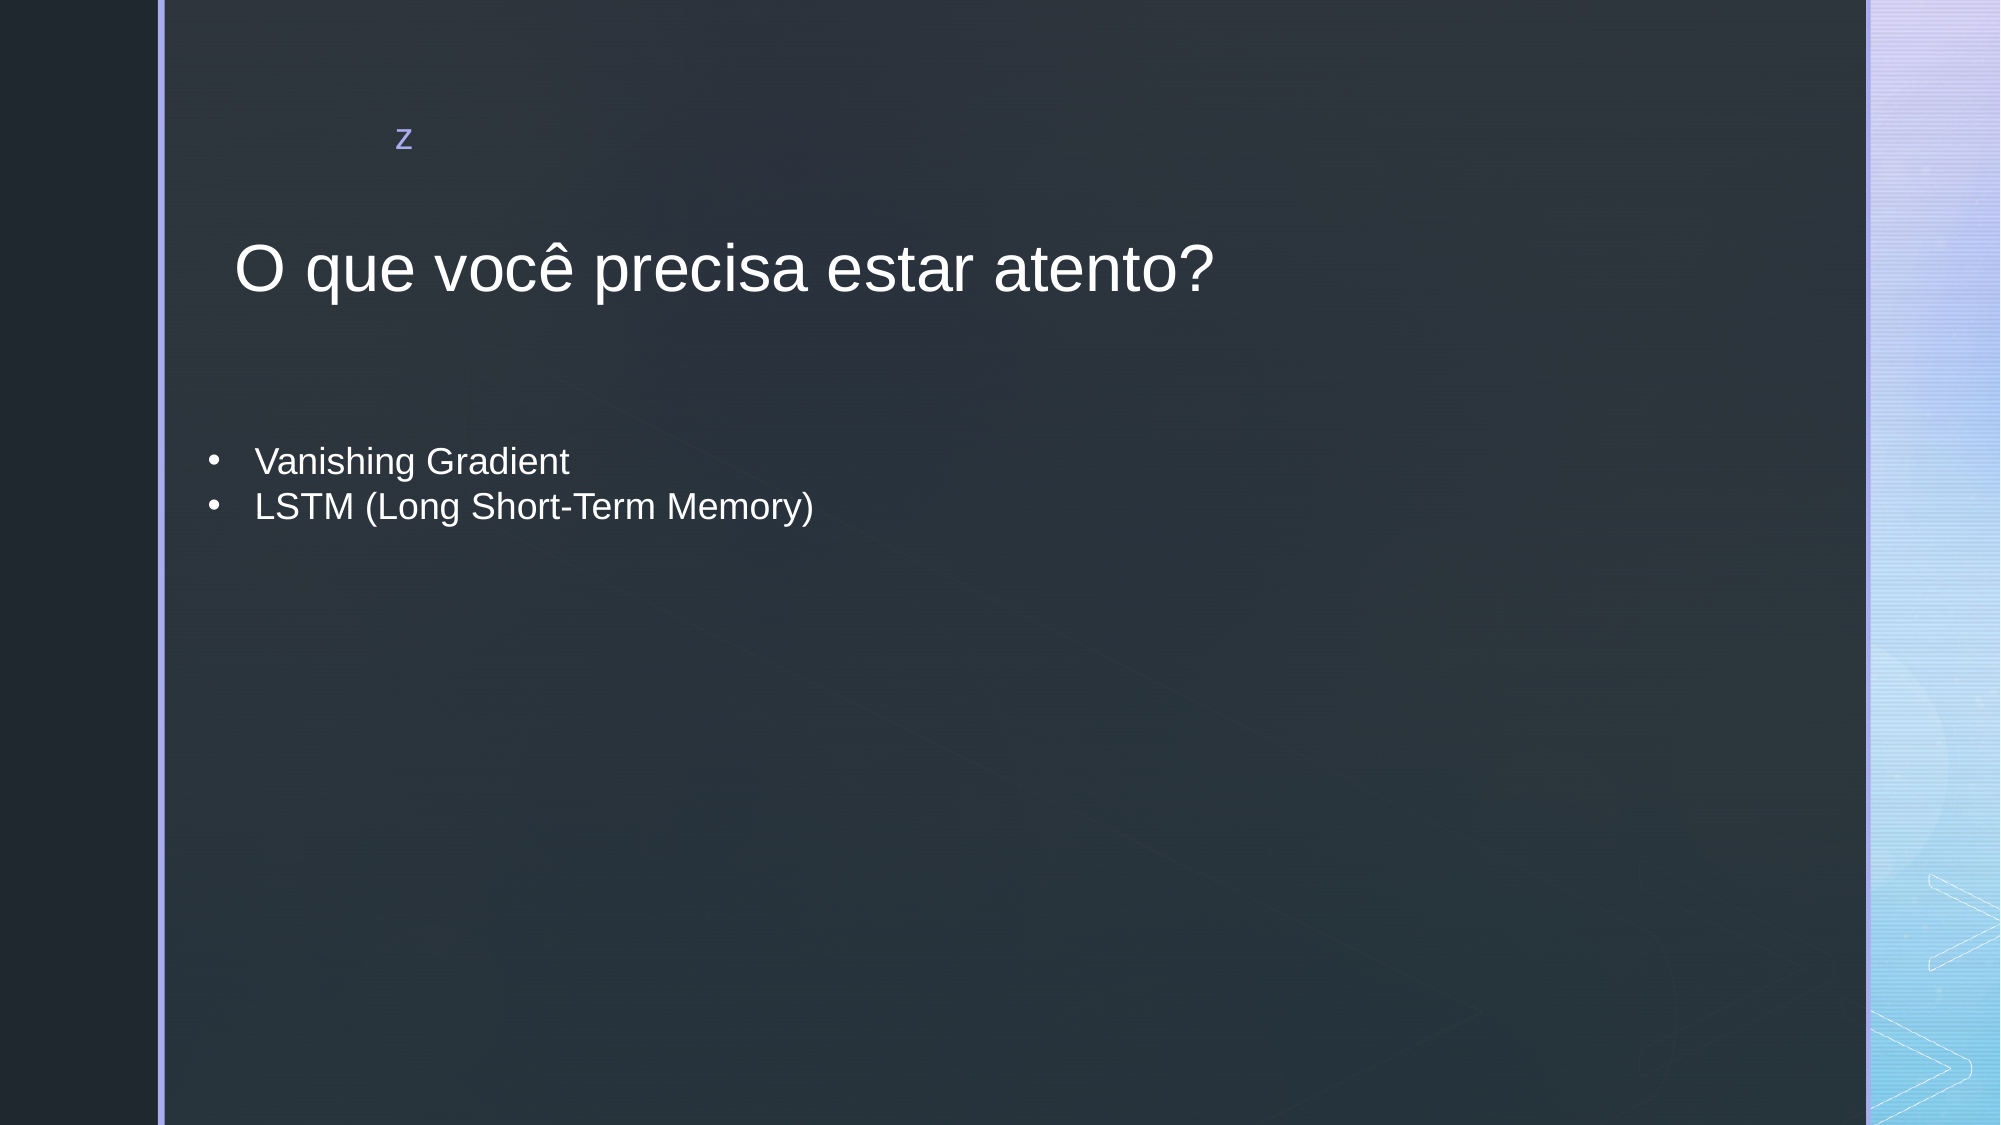

O que você precisa estar atento?
Vanishing Gradient
LSTM (Long Short-Term Memory)